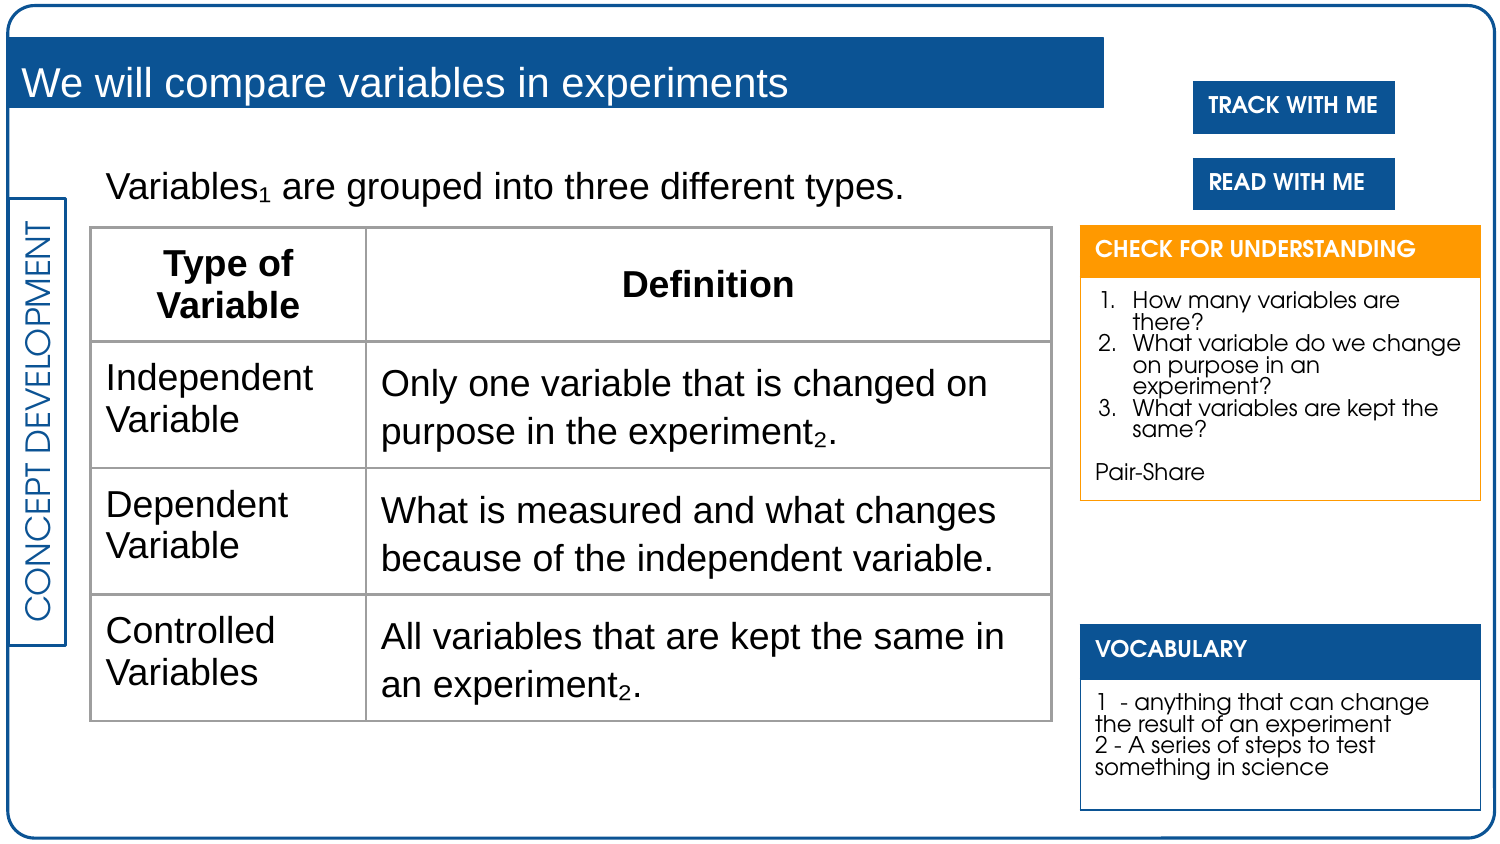

We will compare variables in experiments
| TRACK WITH ME |
| --- |
Variables₁ are grouped into three different types.
| READ WITH ME |
| --- |
| CHECK FOR UNDERSTANDING |
| --- |
| How many variables are there? What variable do we change on purpose in an experiment? What variables are kept the same? Pair-Share |
| Type of Variable | Definition |
| --- | --- |
| Independent Variable | Only one variable that is changed on purpose in the experiment₂. |
| Dependent Variable | What is measured and what changes because of the independent variable. |
| Controlled Variables | All variables that are kept the same in an experiment₂. |
| VOCABULARY |
| --- |
| 1 - anything that can change the result of an experiment 2 - A series of steps to test something in science |